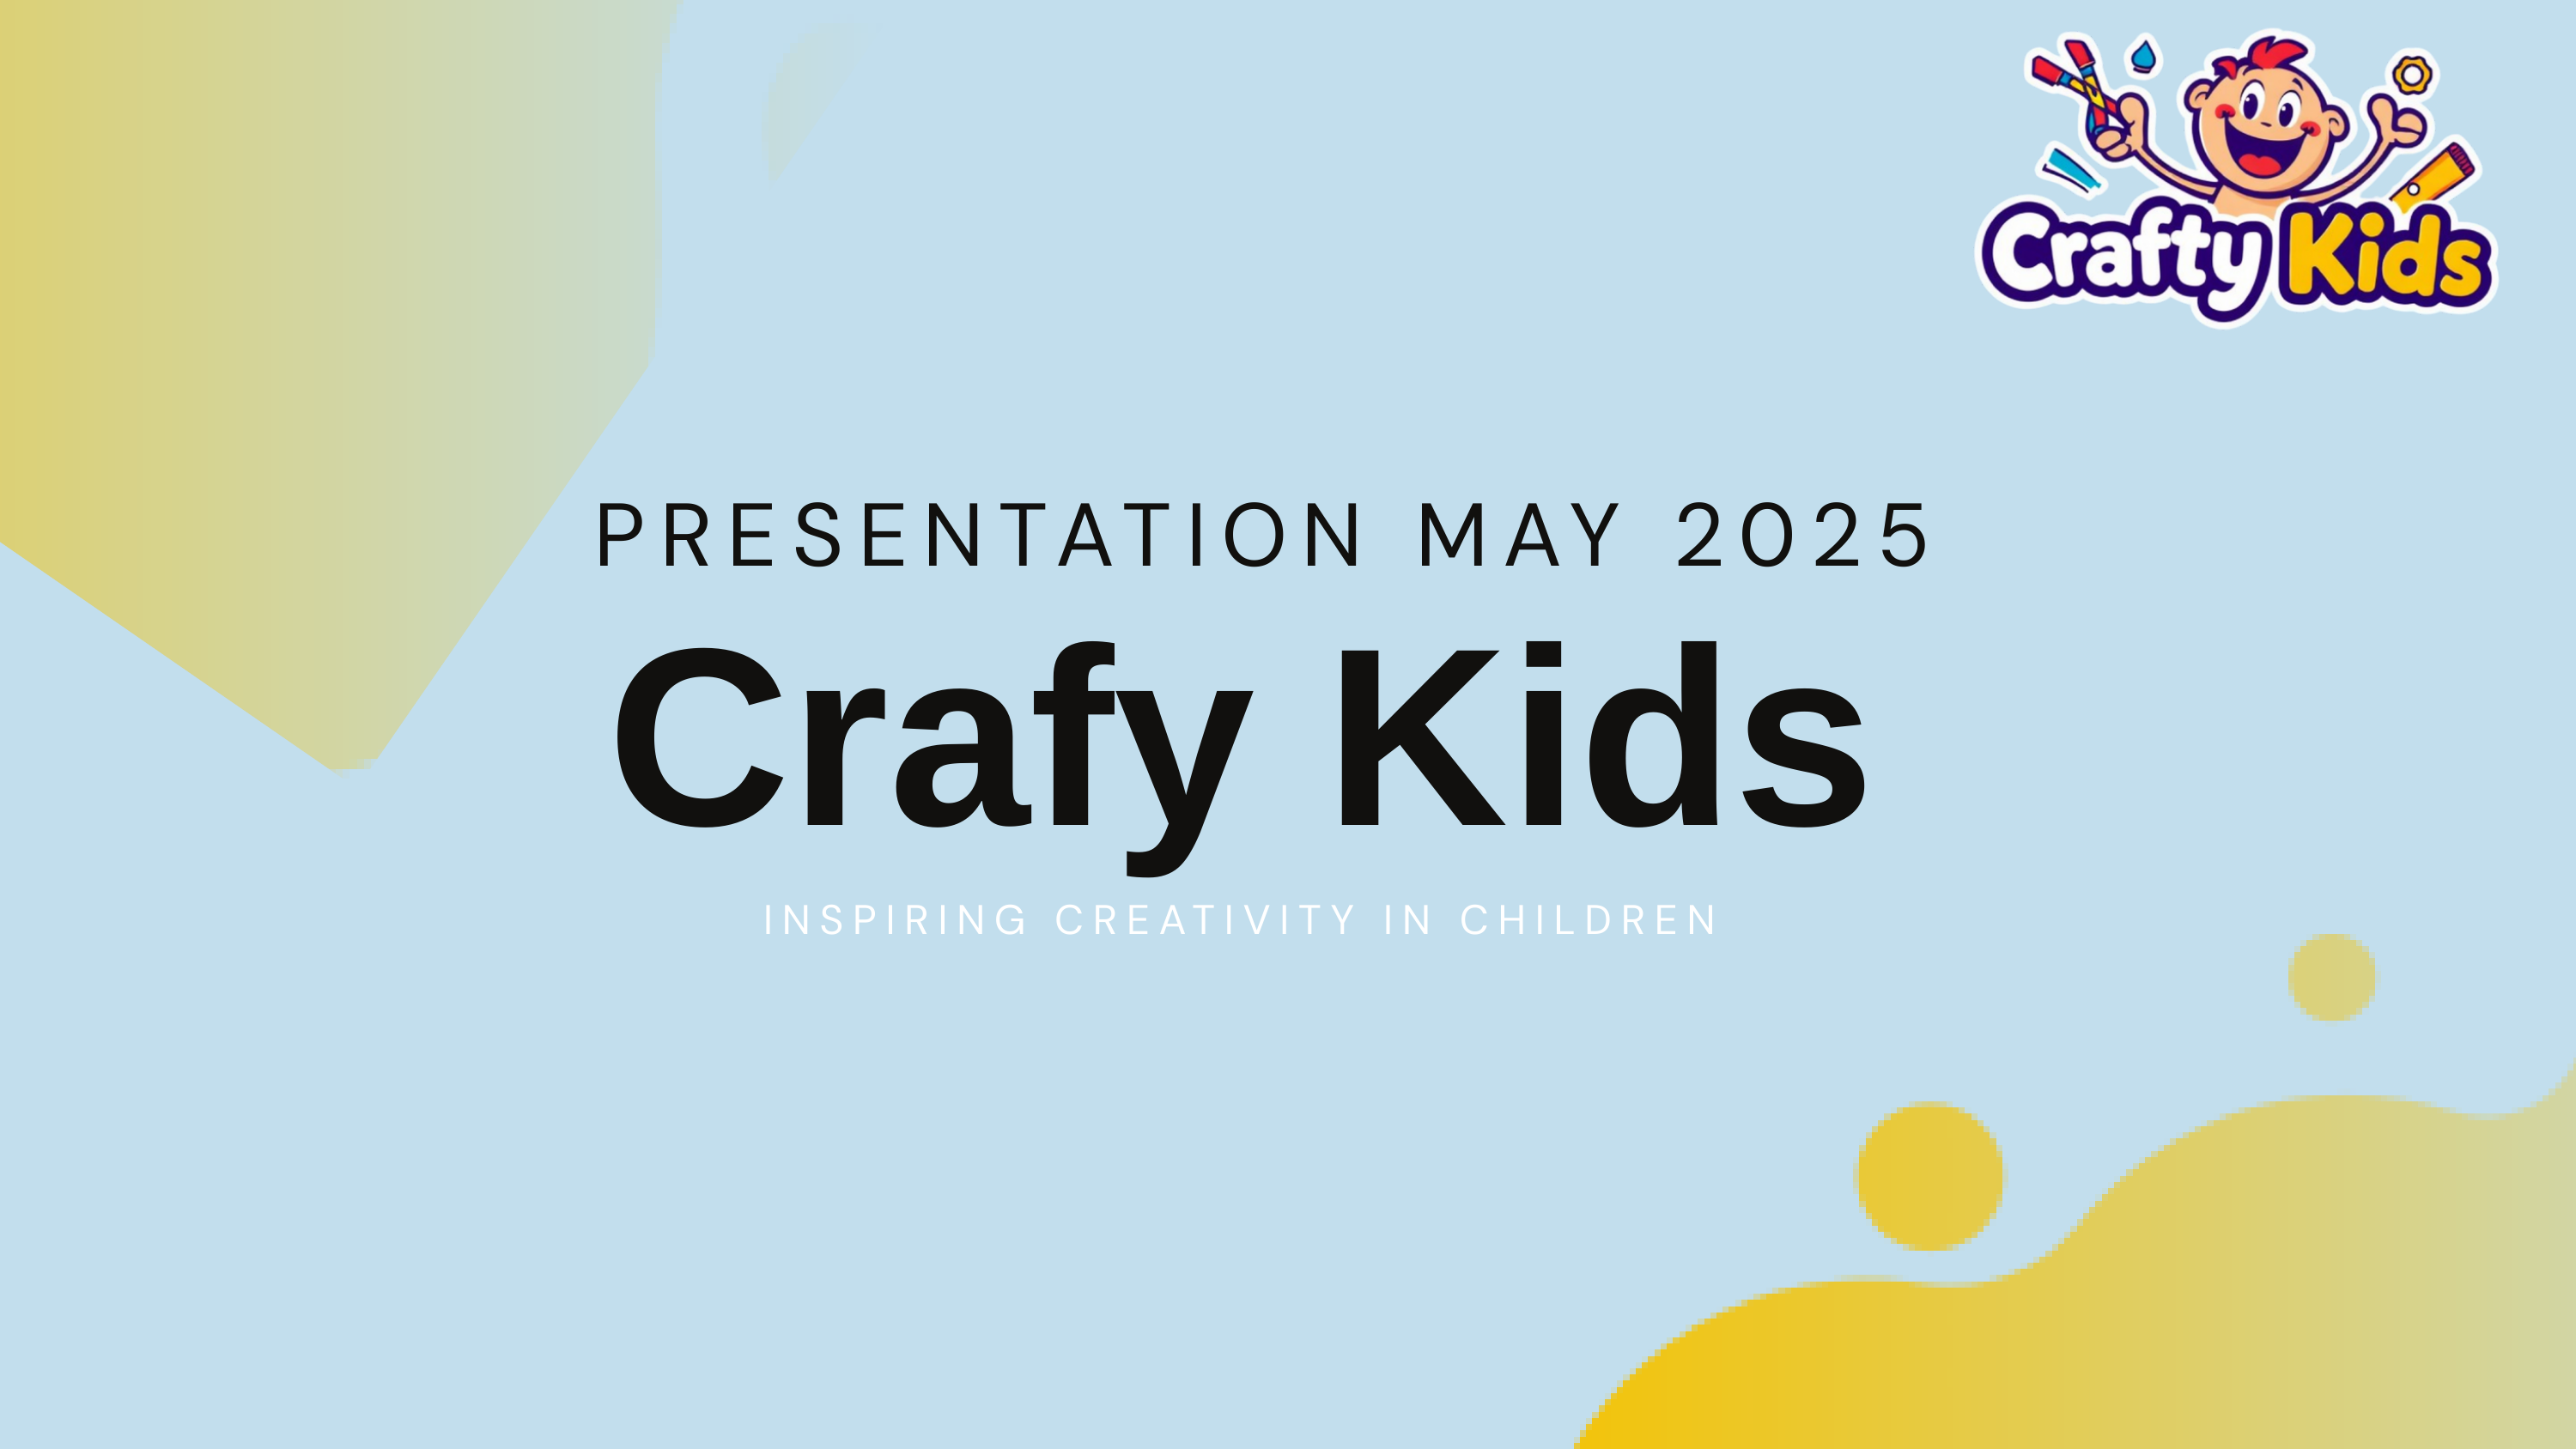

INSPIRING CREATIVITY IN CHILDREN
PRESENTATION MAY 2025
Crafy Kids